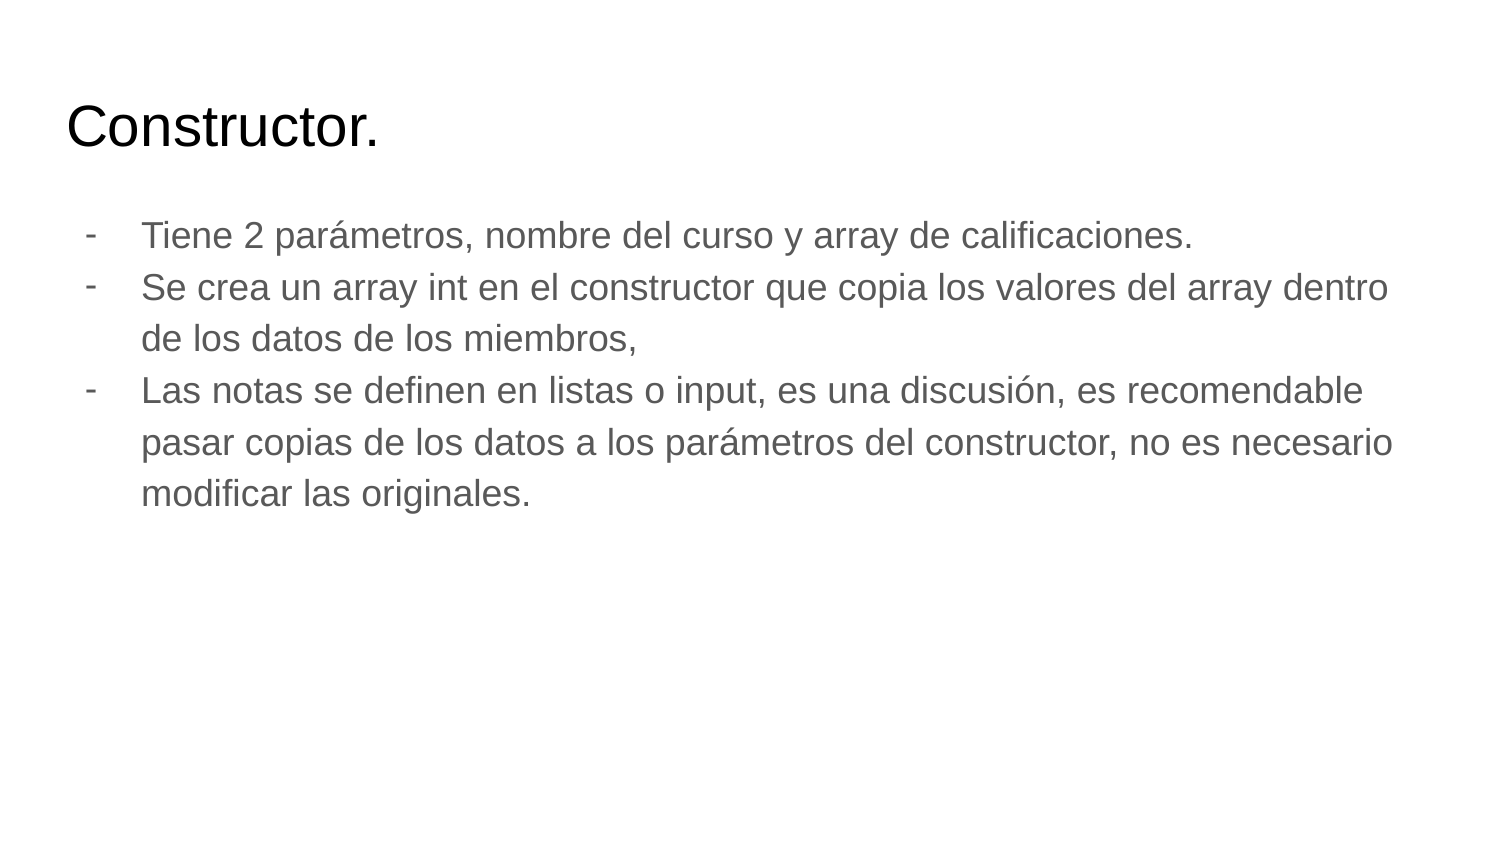

Constructor.
Tiene 2 parámetros, nombre del curso y array de calificaciones.
Se crea un array int en el constructor que copia los valores del array dentro de los datos de los miembros,
Las notas se definen en listas o input, es una discusión, es recomendable pasar copias de los datos a los parámetros del constructor, no es necesario modificar las originales.